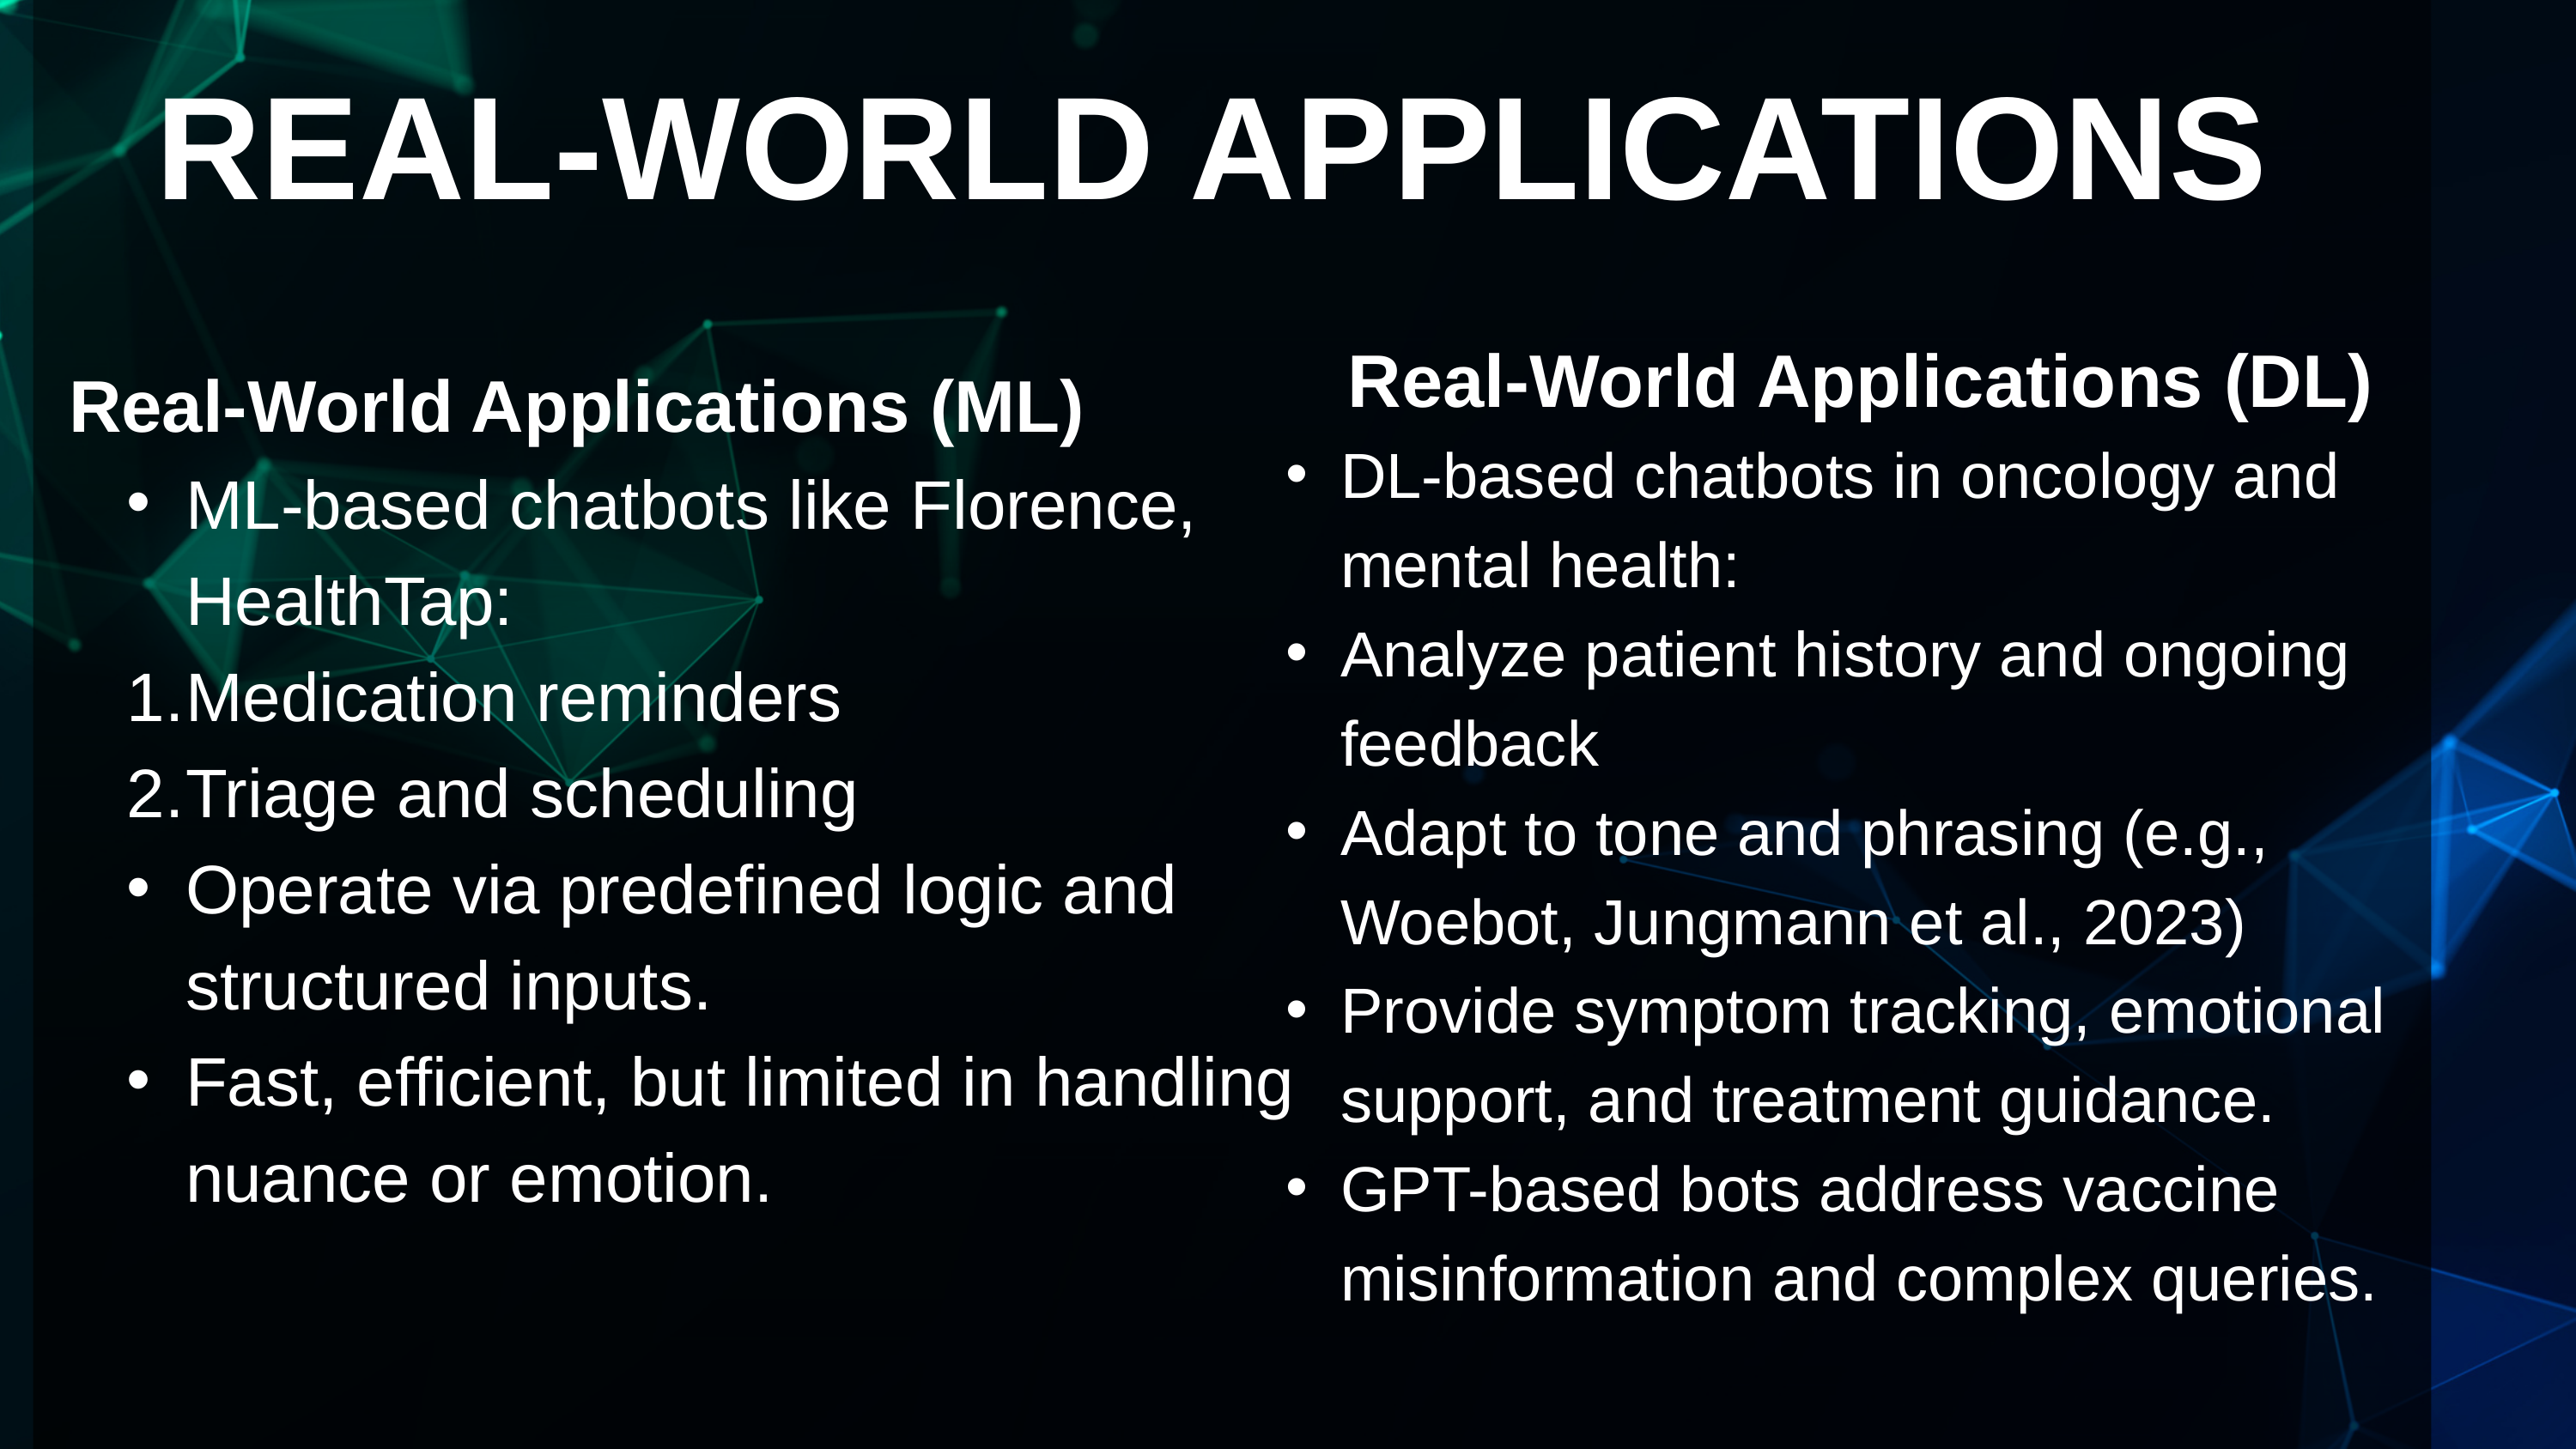

REAL-WORLD APPLICATIONS
Real-World Applications (DL)
DL-based chatbots in oncology and mental health:
Analyze patient history and ongoing feedback
Adapt to tone and phrasing (e.g., Woebot, Jungmann et al., 2023)
Provide symptom tracking, emotional support, and treatment guidance.
GPT-based bots address vaccine misinformation and complex queries.
Real-World Applications (ML)
ML-based chatbots like Florence, HealthTap:
Medication reminders
Triage and scheduling
Operate via predefined logic and structured inputs.
Fast, efficient, but limited in handling nuance or emotion.